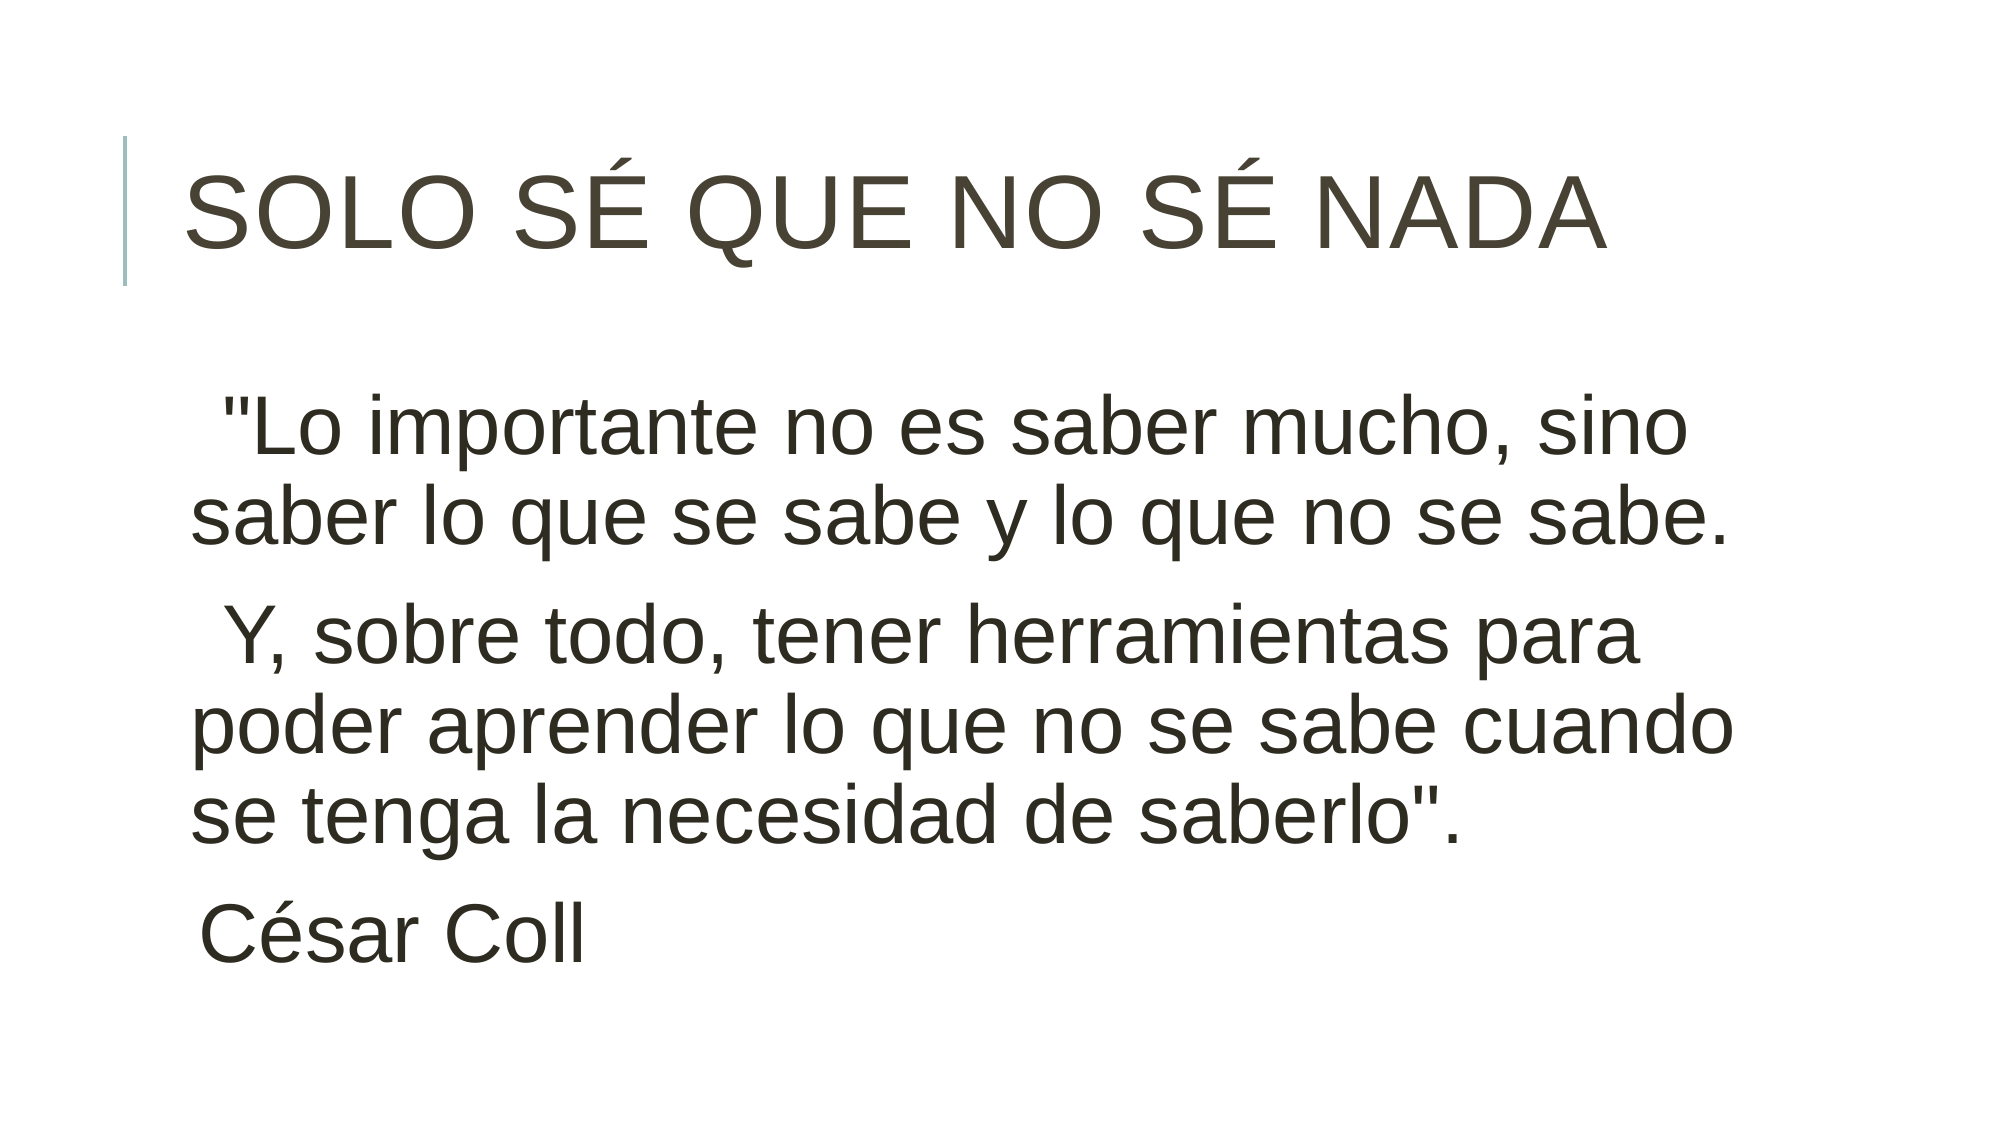

# Solo sé que no sé nada
 "Lo importante no es saber mucho, sino saber lo que se sabe y lo que no se sabe.
 Y, sobre todo, tener herramientas para poder aprender lo que no se sabe cuando se tenga la necesidad de saberlo".
César Coll